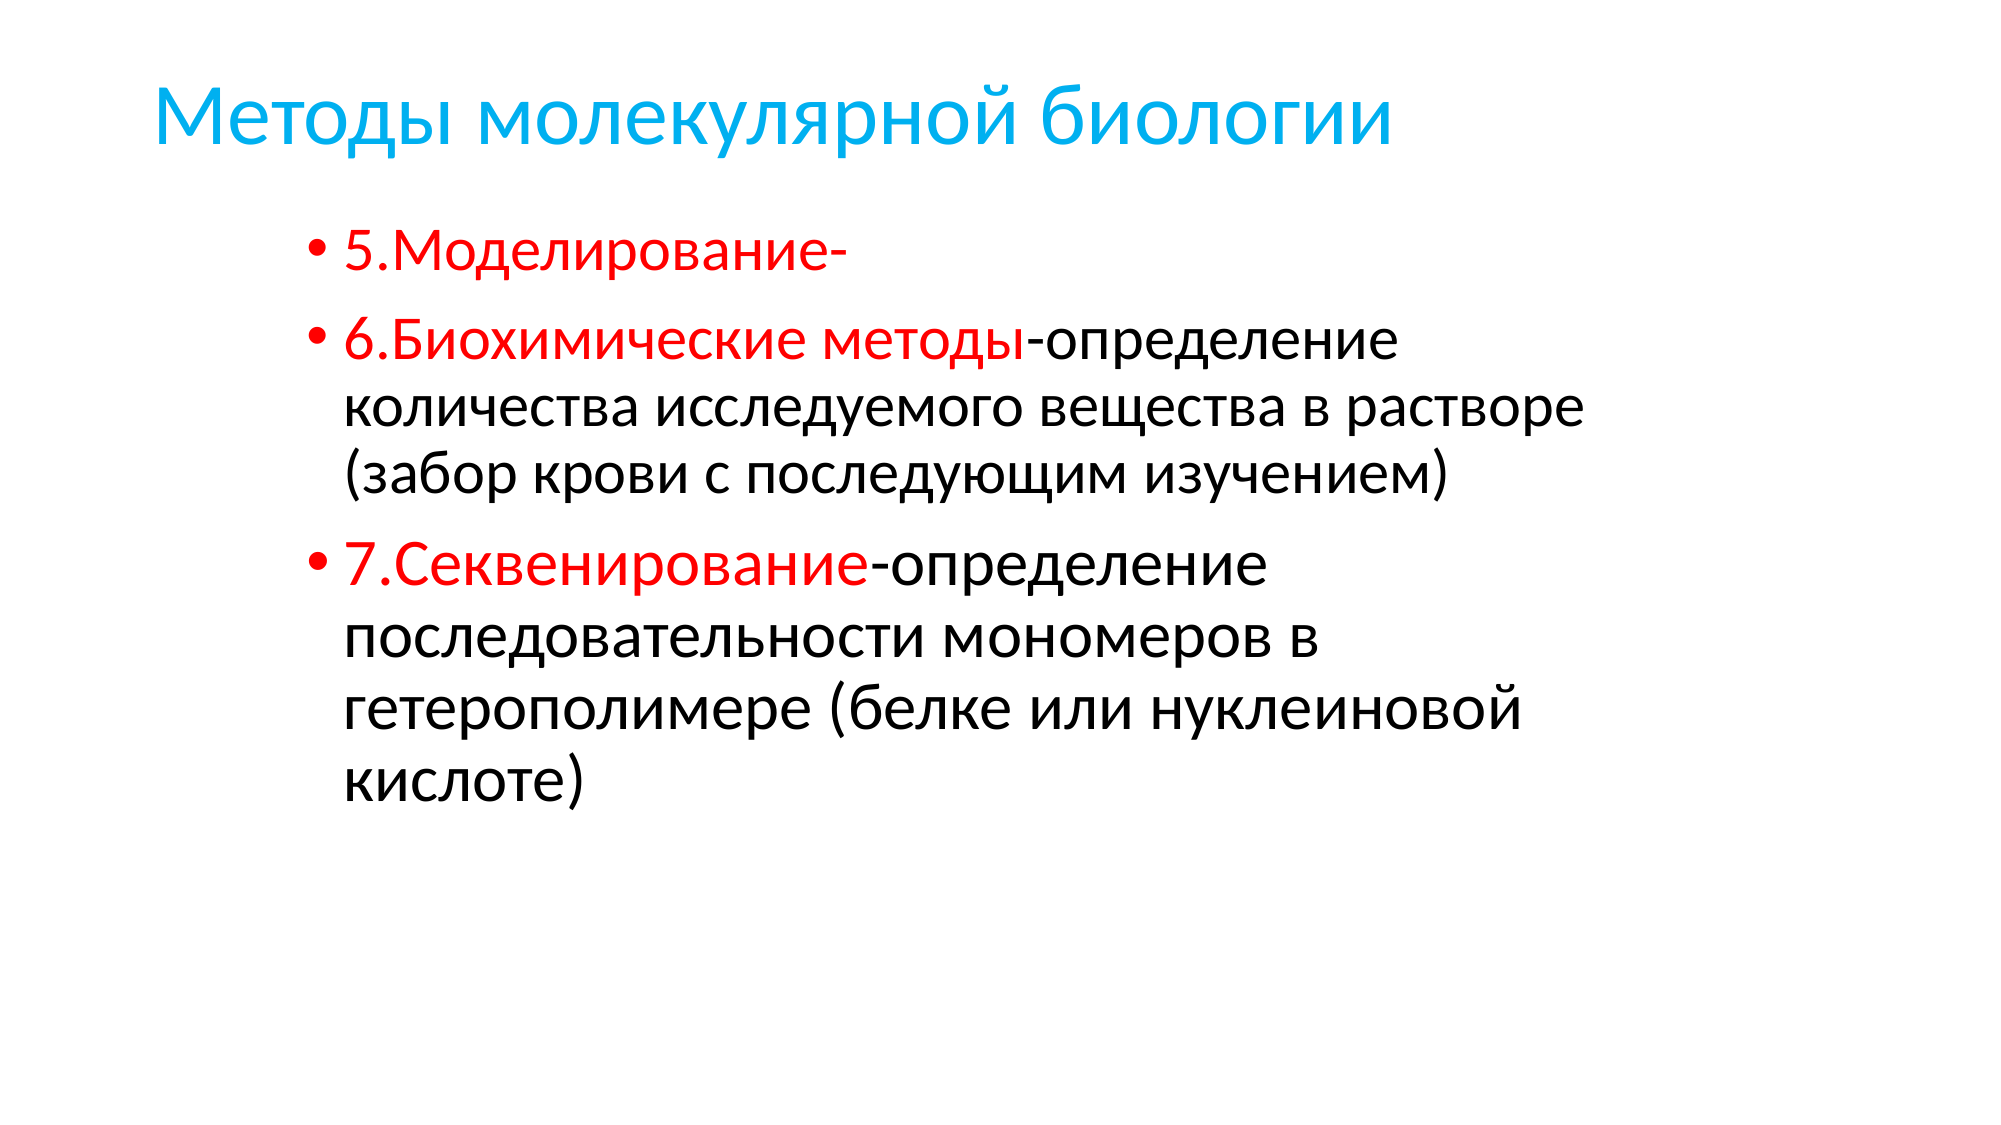

# Методы молекулярной биологии

5.Моделирование-
6.Биохимические методы-определение количества исследуемого вещества в растворе (забор крови с последующим изучением)
7.Секвенирование-определение последовательности мономеров в гетерополимере (белке или нуклеиновой кислоте)